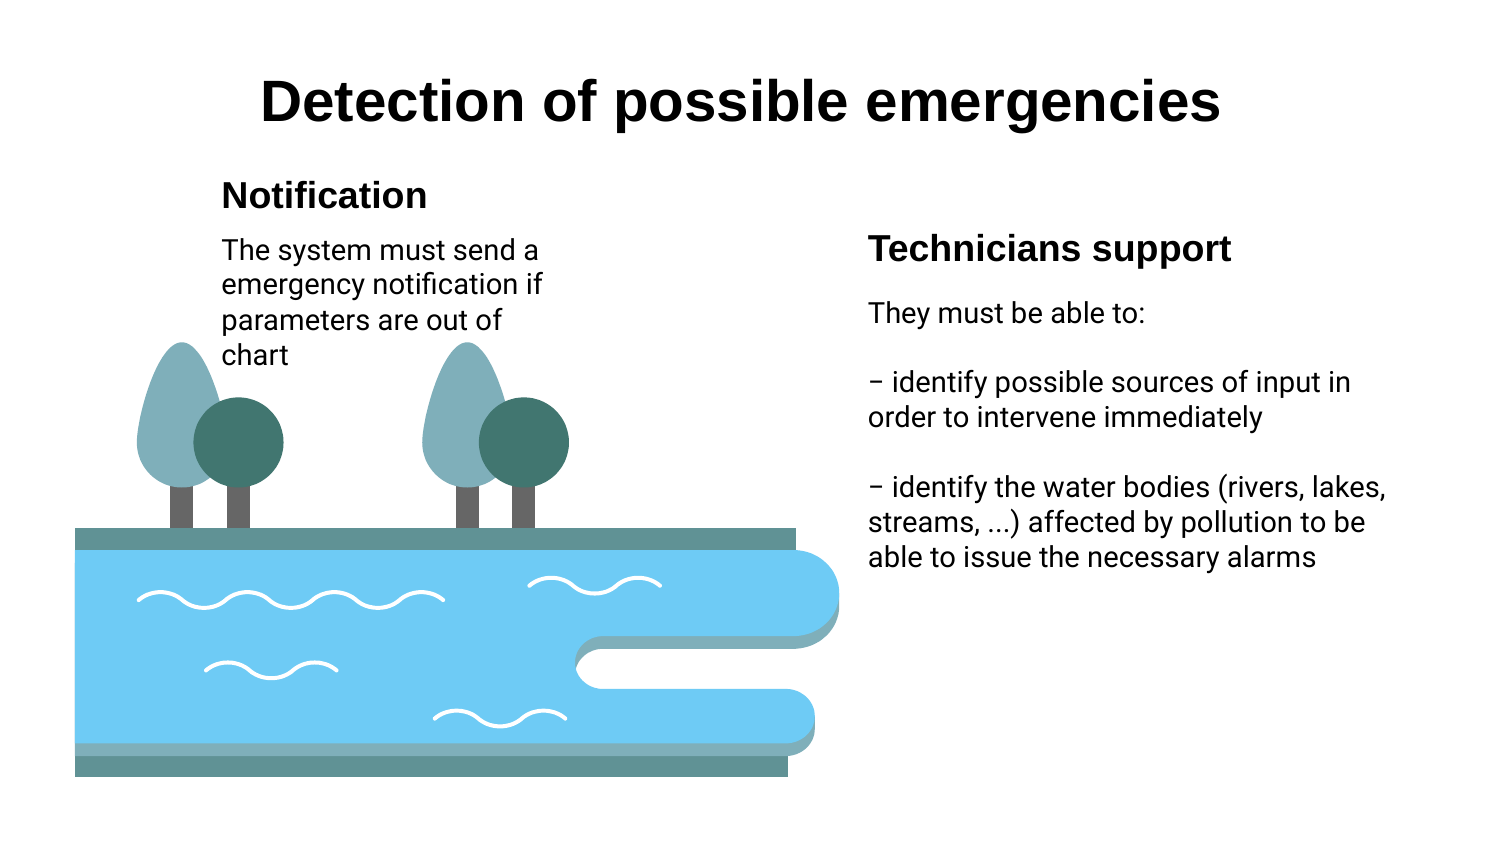

# Detection of possible emergencies
Notification
The system must send a emergency notification if parameters are out of chart
Technicians support
They must be able to:
− identify possible sources of input in order to intervene immediately
− identify the water bodies (rivers, lakes, streams, ...) affected by pollution to be
able to issue the necessary alarms